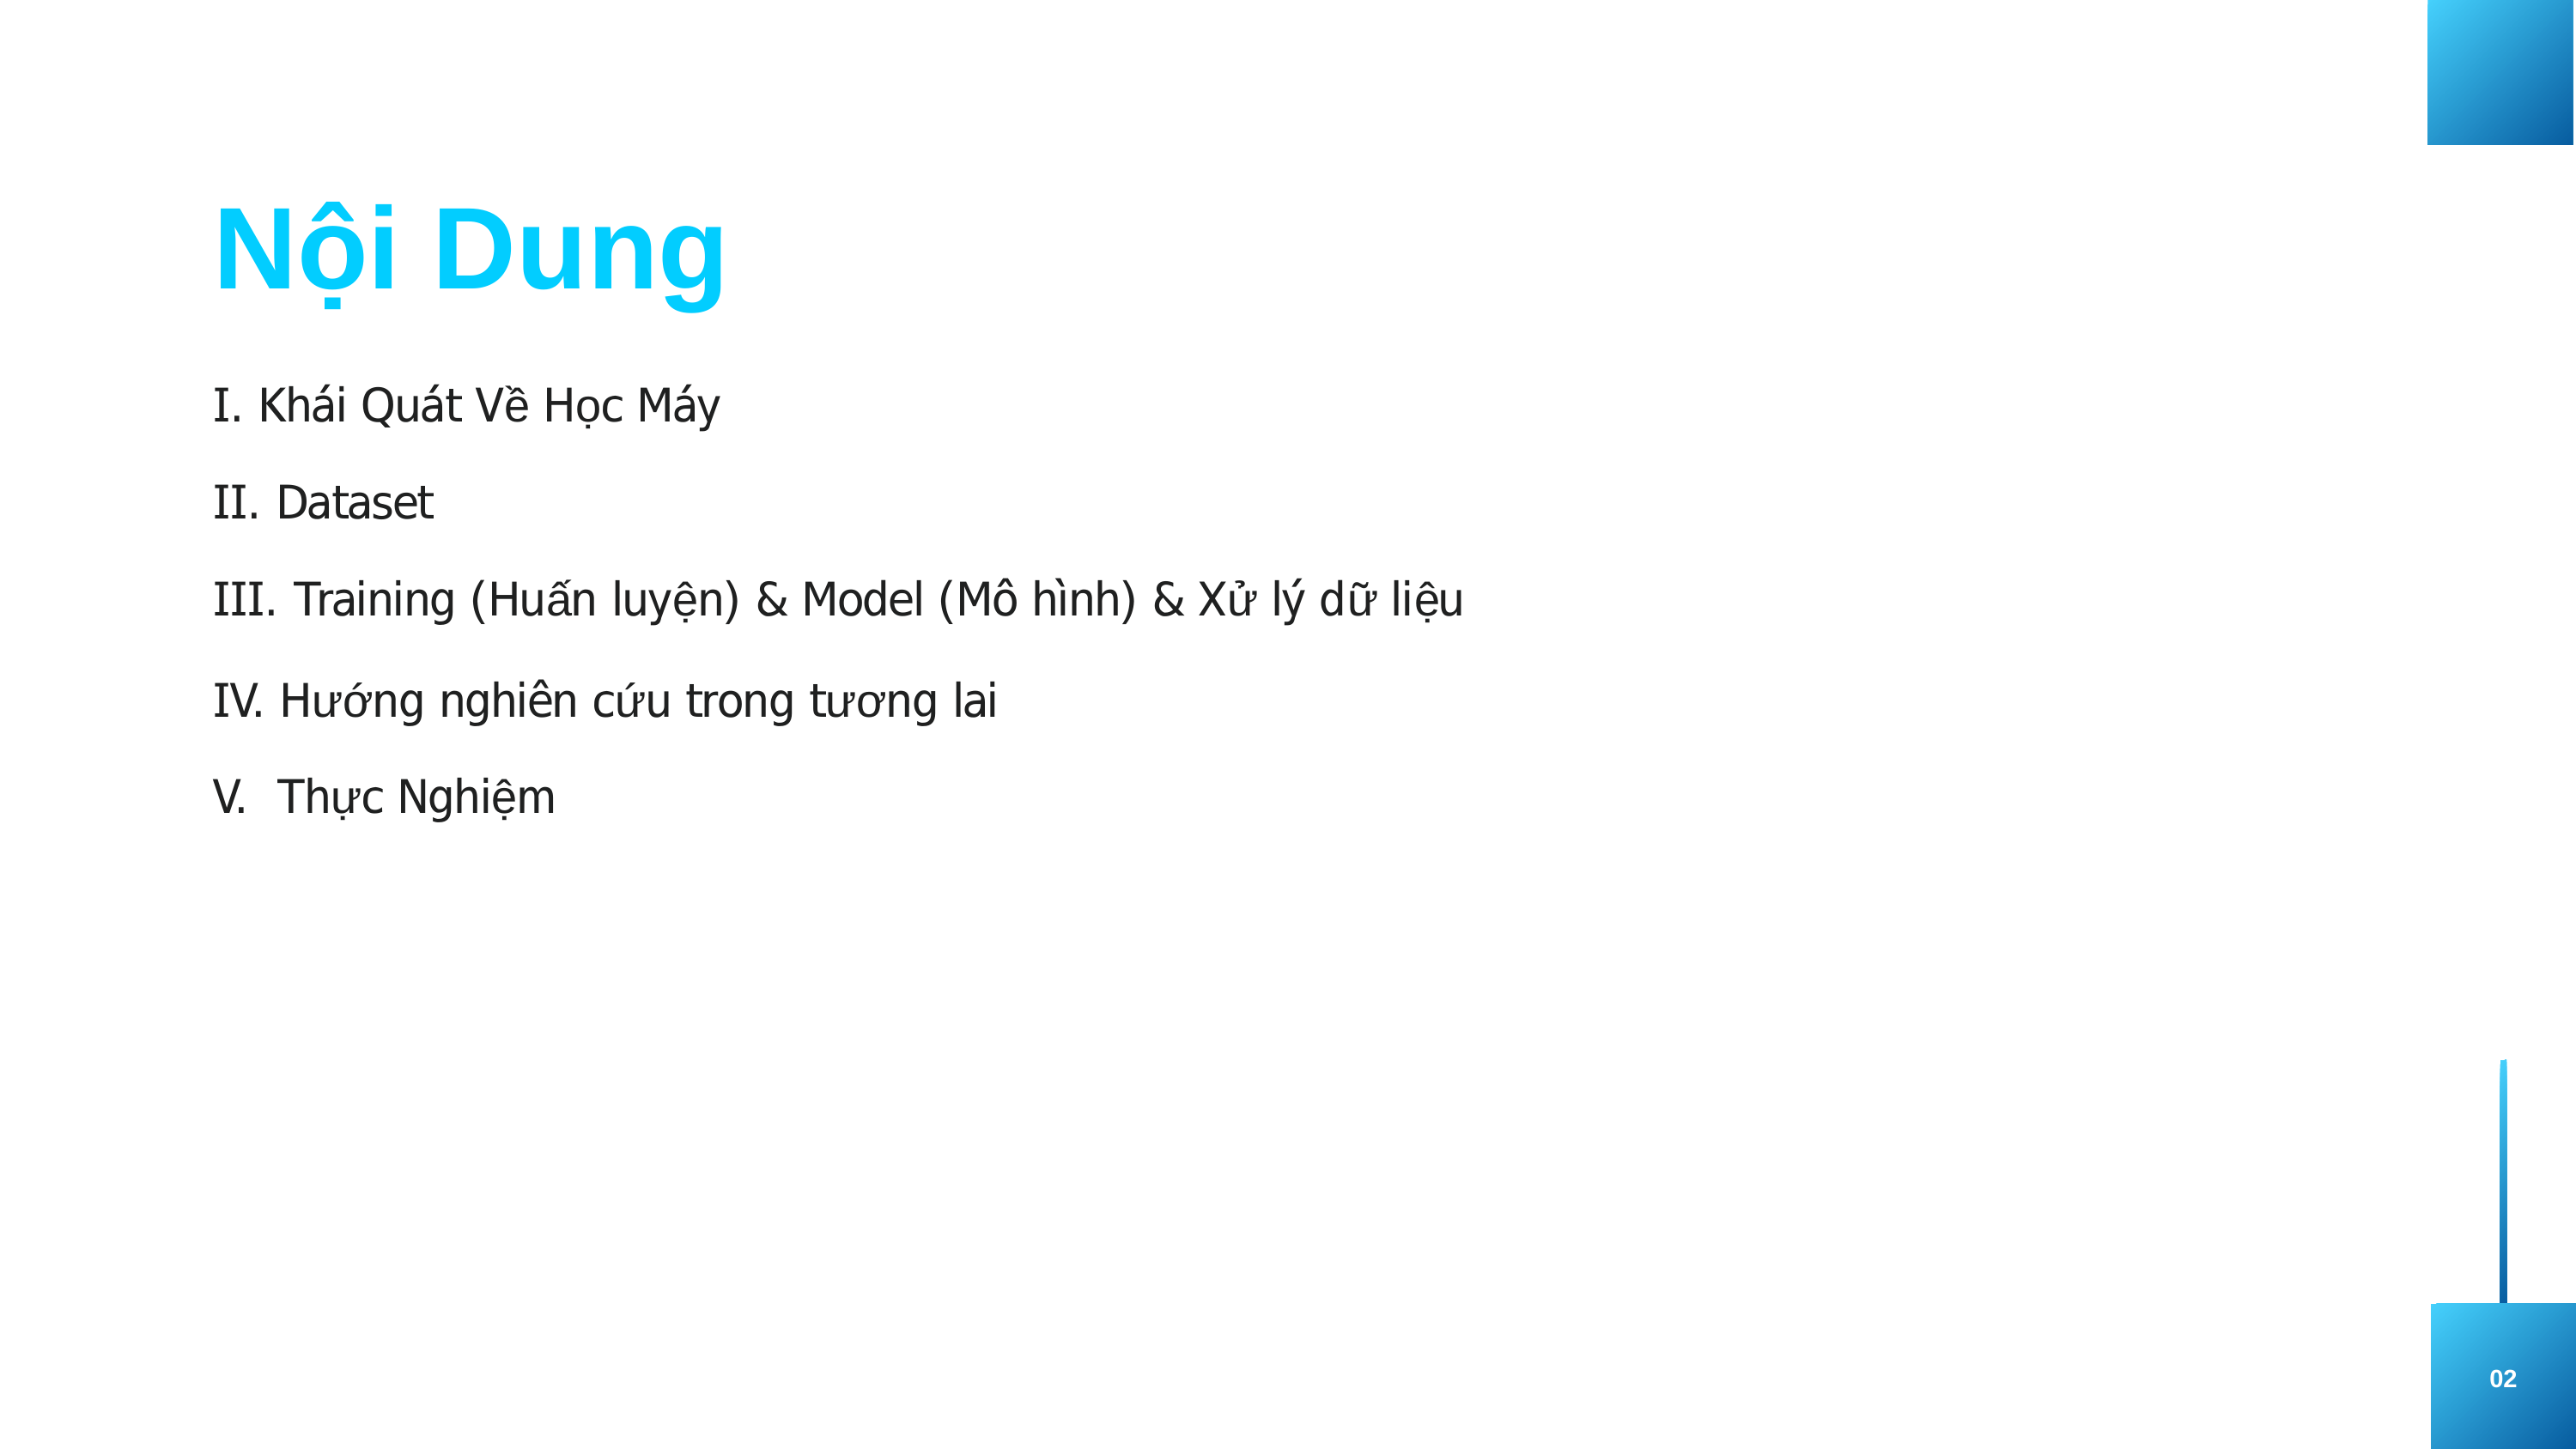

Nội Dung
I. Khái Quát Về Học Máy
II. Dataset
III. Training (Huấn luyện) & Model (Mô hình) & Xử lý dữ liệu
IV. Hướng nghiên cứu trong tương lai
V.  Thực Nghiệm

02